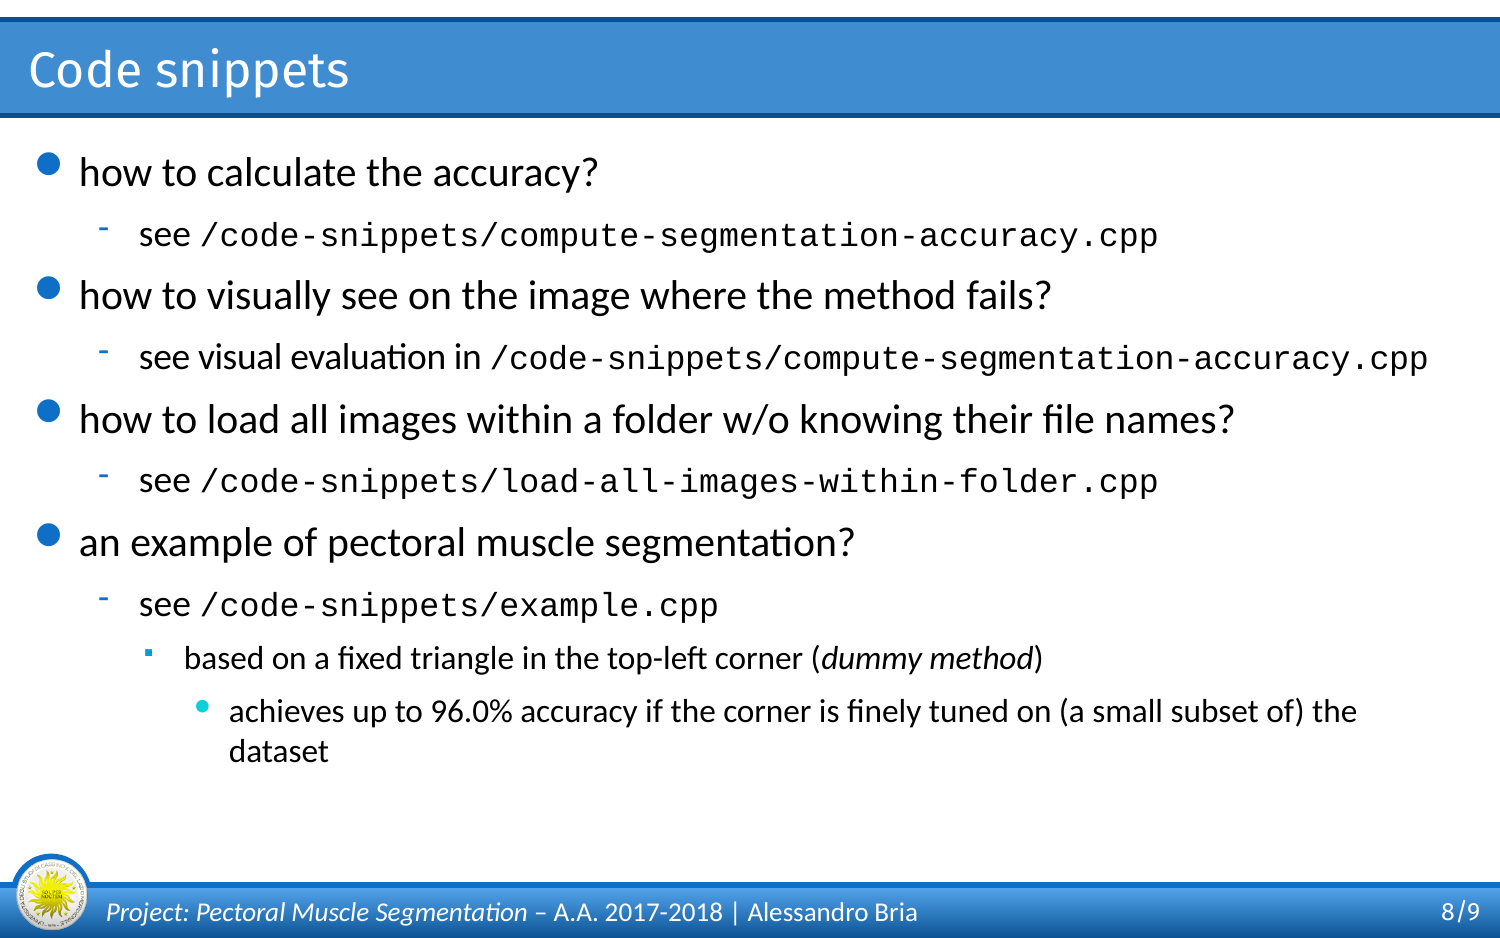

# Code snippets
how to calculate the accuracy?
see /code-snippets/compute-segmentation-accuracy.cpp
how to visually see on the image where the method fails?
see visual evaluation in /code-snippets/compute-segmentation-accuracy.cpp
how to load all images within a folder w/o knowing their file names?
see /code-snippets/load-all-images-within-folder.cpp
an example of pectoral muscle segmentation?
see /code-snippets/example.cpp
based on a fixed triangle in the top-left corner (dummy method)
achieves up to 96.0% accuracy if the corner is finely tuned on (a small subset of) the dataset